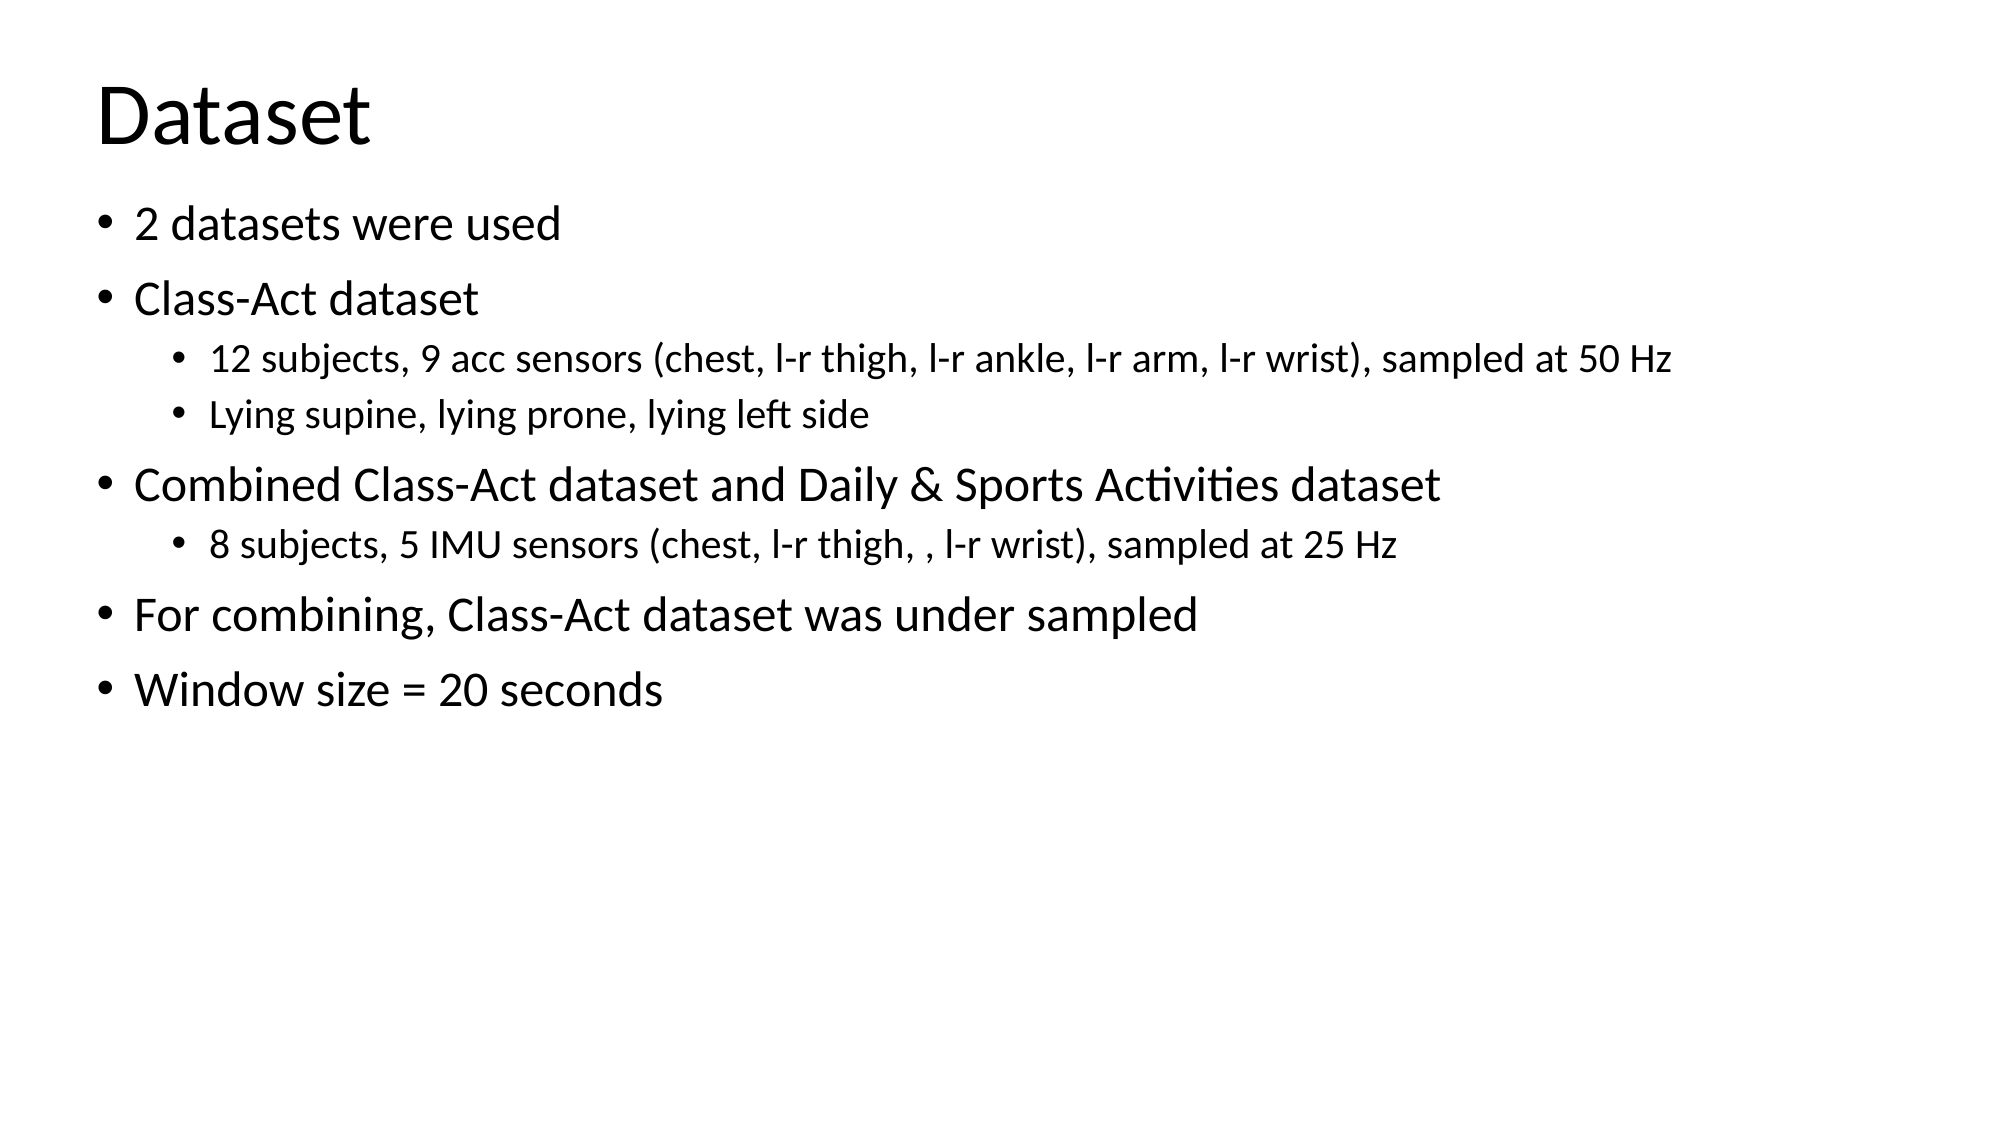

# Dataset
2 datasets were used
Class-Act dataset
12 subjects, 9 acc sensors (chest, l-r thigh, l-r ankle, l-r arm, l-r wrist), sampled at 50 Hz
Lying supine, lying prone, lying left side
Combined Class-Act dataset and Daily & Sports Activities dataset
8 subjects, 5 IMU sensors (chest, l-r thigh, , l-r wrist), sampled at 25 Hz
For combining, Class-Act dataset was under sampled
Window size = 20 seconds